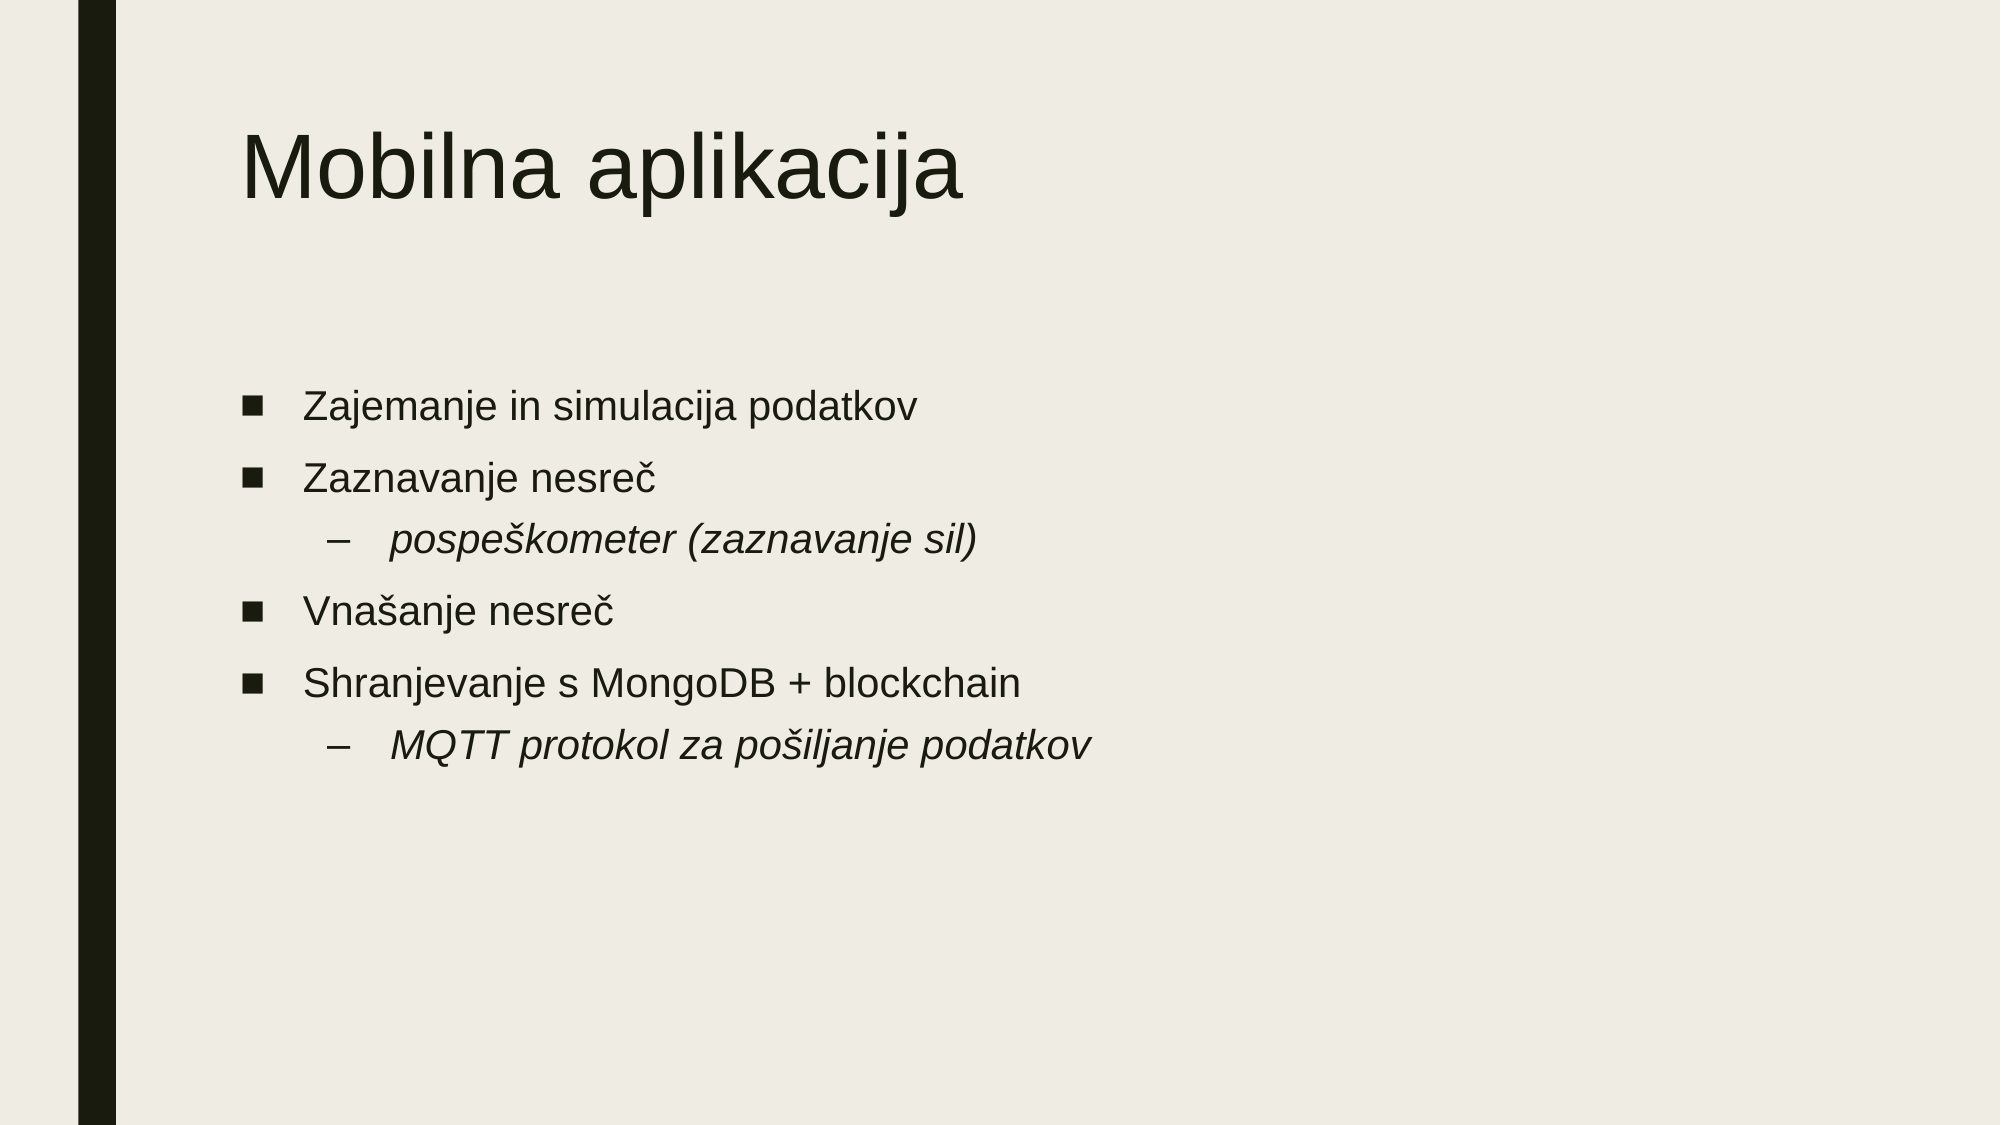

# Mobilna aplikacija
Zajemanje in simulacija podatkov
Zaznavanje nesreč
pospeškometer (zaznavanje sil)
Vnašanje nesreč
Shranjevanje s MongoDB + blockchain
MQTT protokol za pošiljanje podatkov